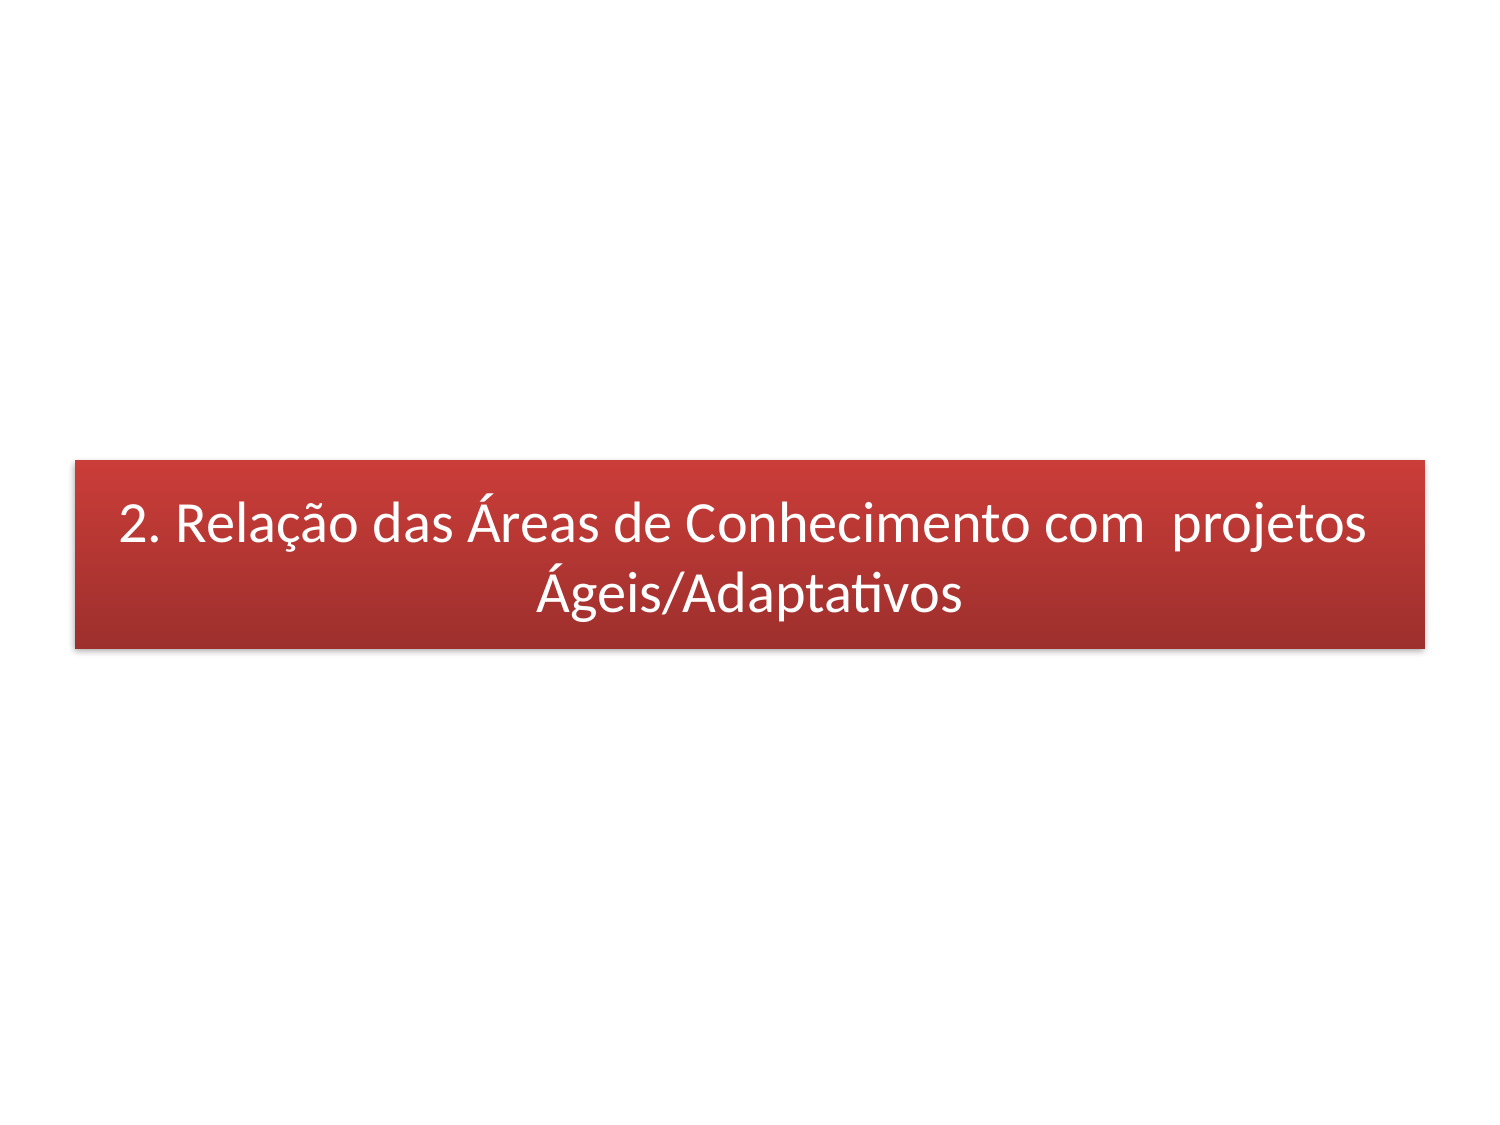

# 2. Relação das Áreas de Conhecimento com  projetos Ágeis/Adaptativos